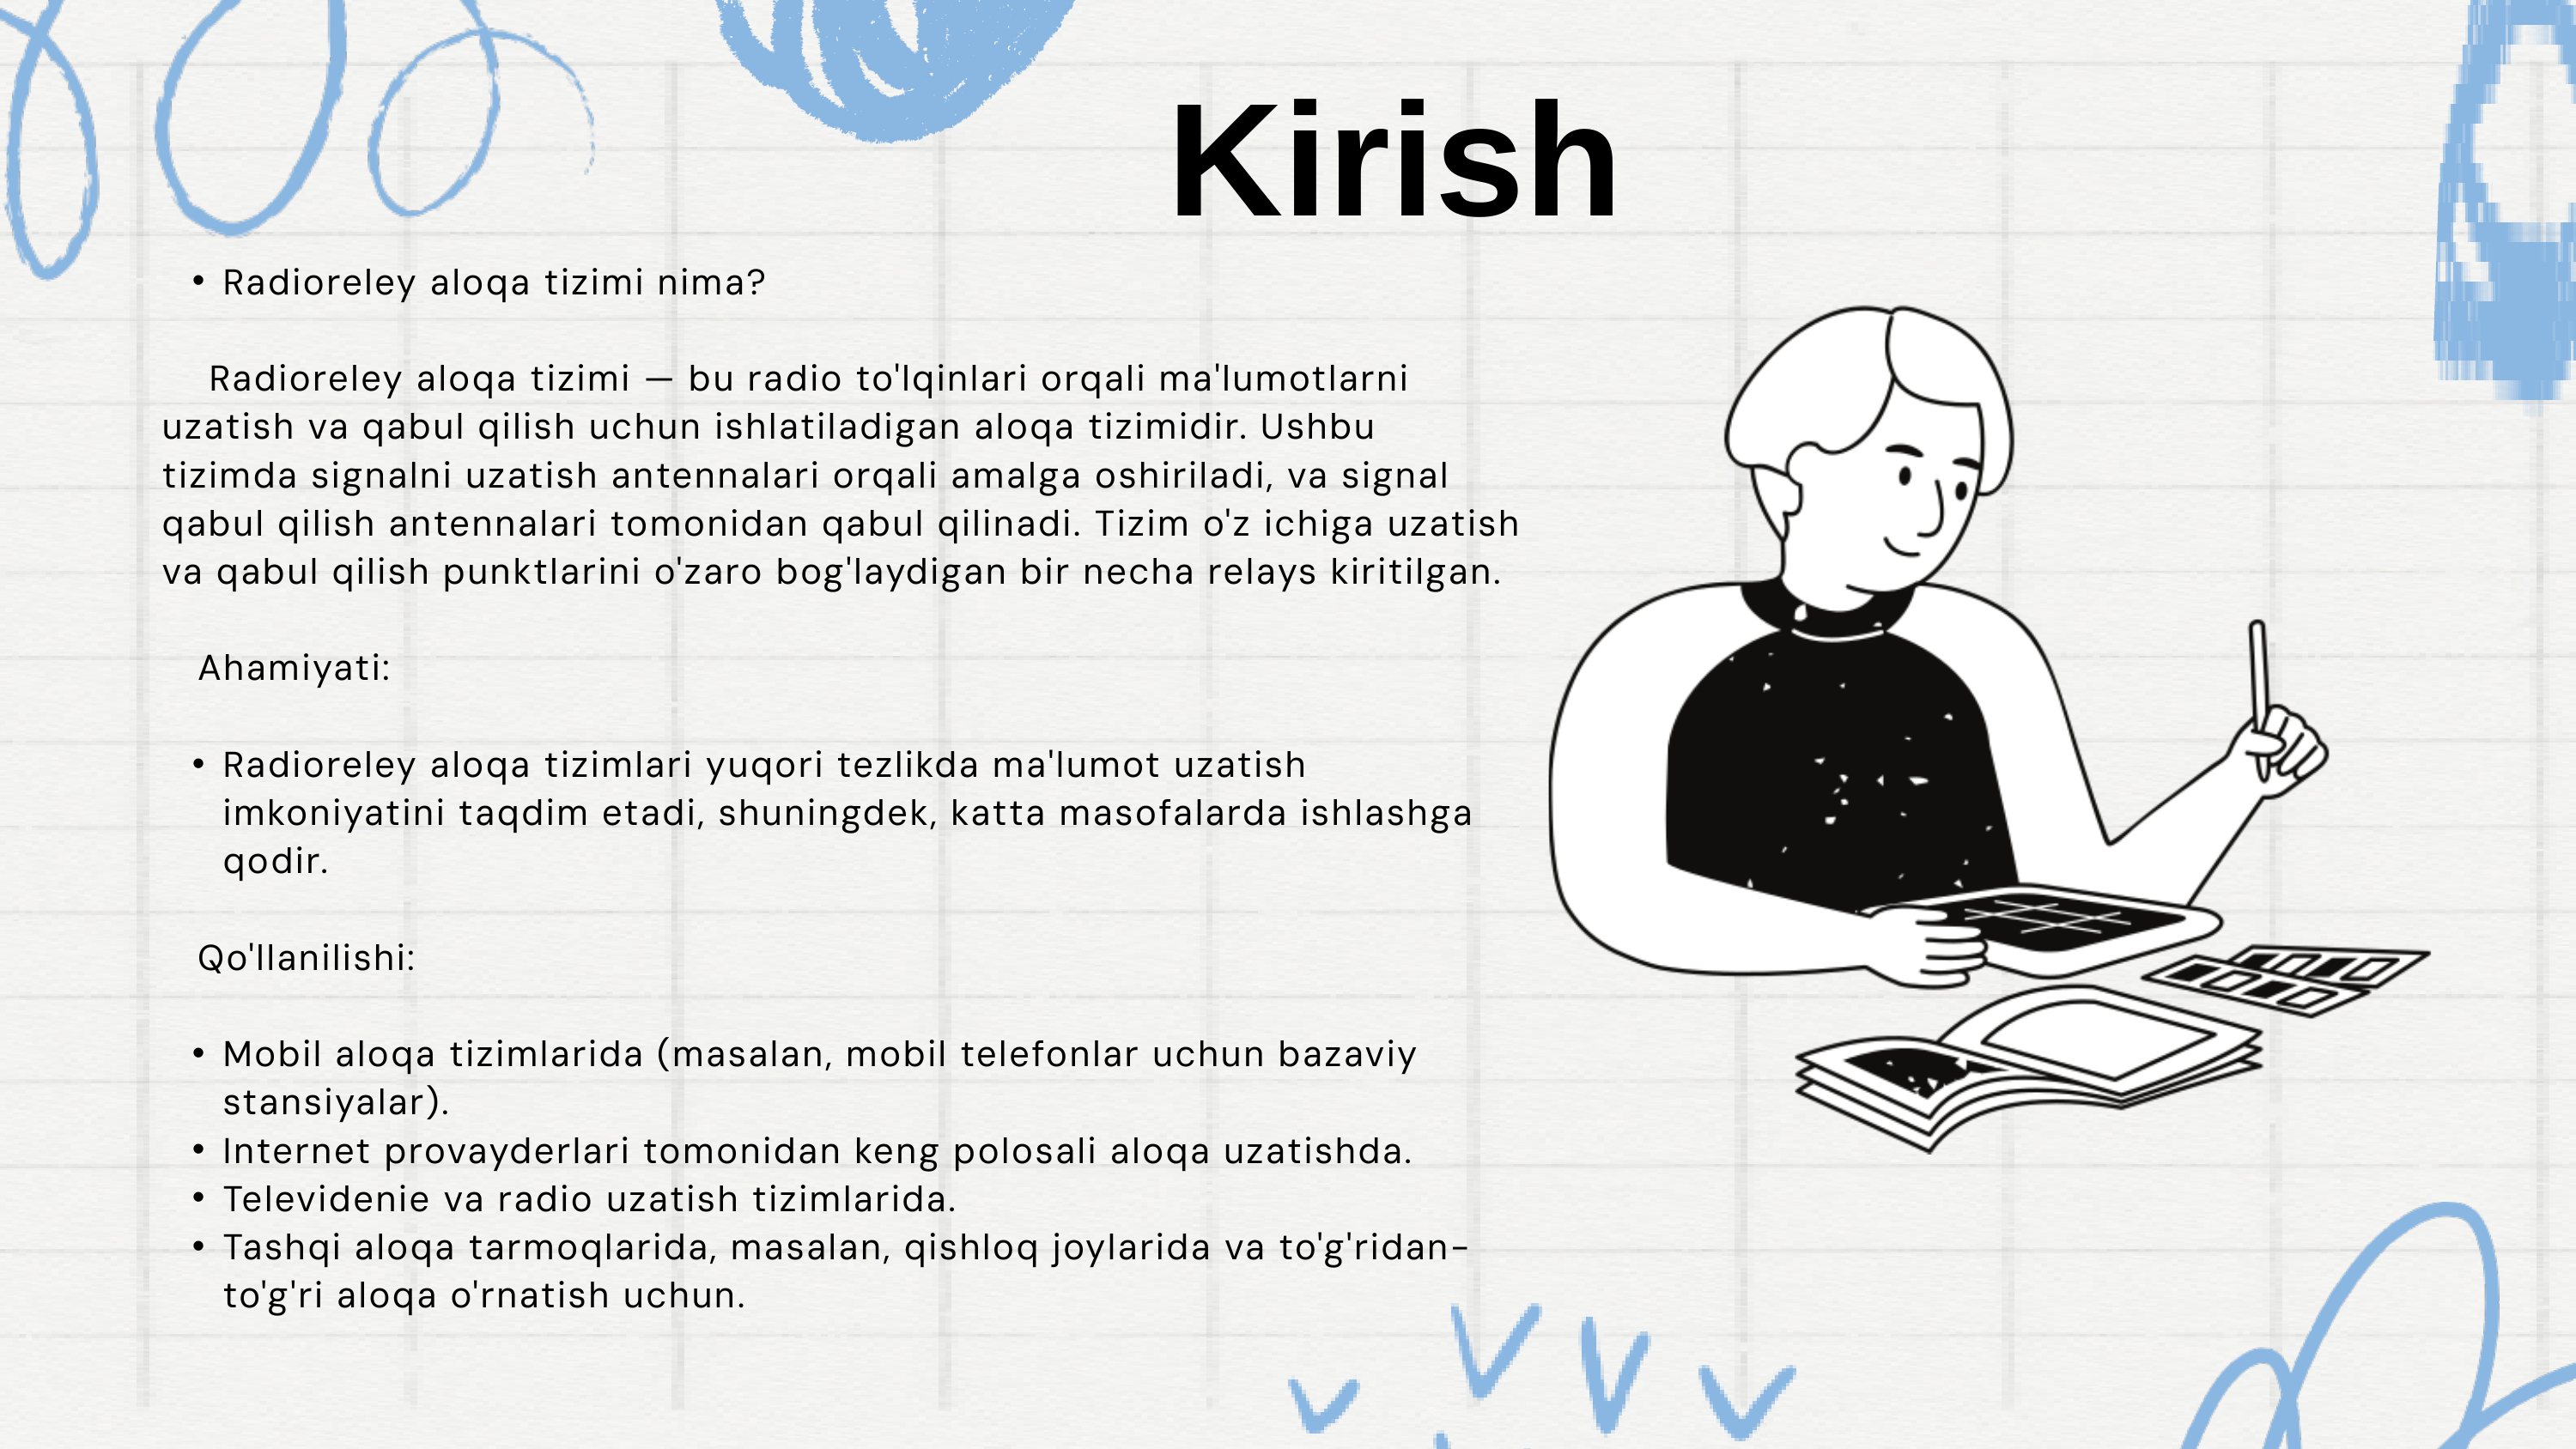

Kirish
Radioreley aloqa tizimi nima?

    Radioreley aloqa tizimi — bu radio to'lqinlari orqali ma'lumotlarni uzatish va qabul qilish uchun ishlatiladigan aloqa tizimidir. Ushbu tizimda signalni uzatish antennalari orqali amalga oshiriladi, va signal qabul qilish antennalari tomonidan qabul qilinadi. Tizim o'z ichiga uzatish va qabul qilish punktlarini o'zaro bog'laydigan bir necha relays kiritilgan.

   Ahamiyati:

Radioreley aloqa tizimlari yuqori tezlikda ma'lumot uzatish imkoniyatini taqdim etadi, shuningdek, katta masofalarda ishlashga qodir.

   Qo'llanilishi:

Mobil aloqa tizimlarida (masalan, mobil telefonlar uchun bazaviy stansiyalar).
Internet provayderlari tomonidan keng polosali aloqa uzatishda.
Televidenie va radio uzatish tizimlarida.
Tashqi aloqa tarmoqlarida, masalan, qishloq joylarida va to'g'ridan-to'g'ri aloqa o'rnatish uchun.